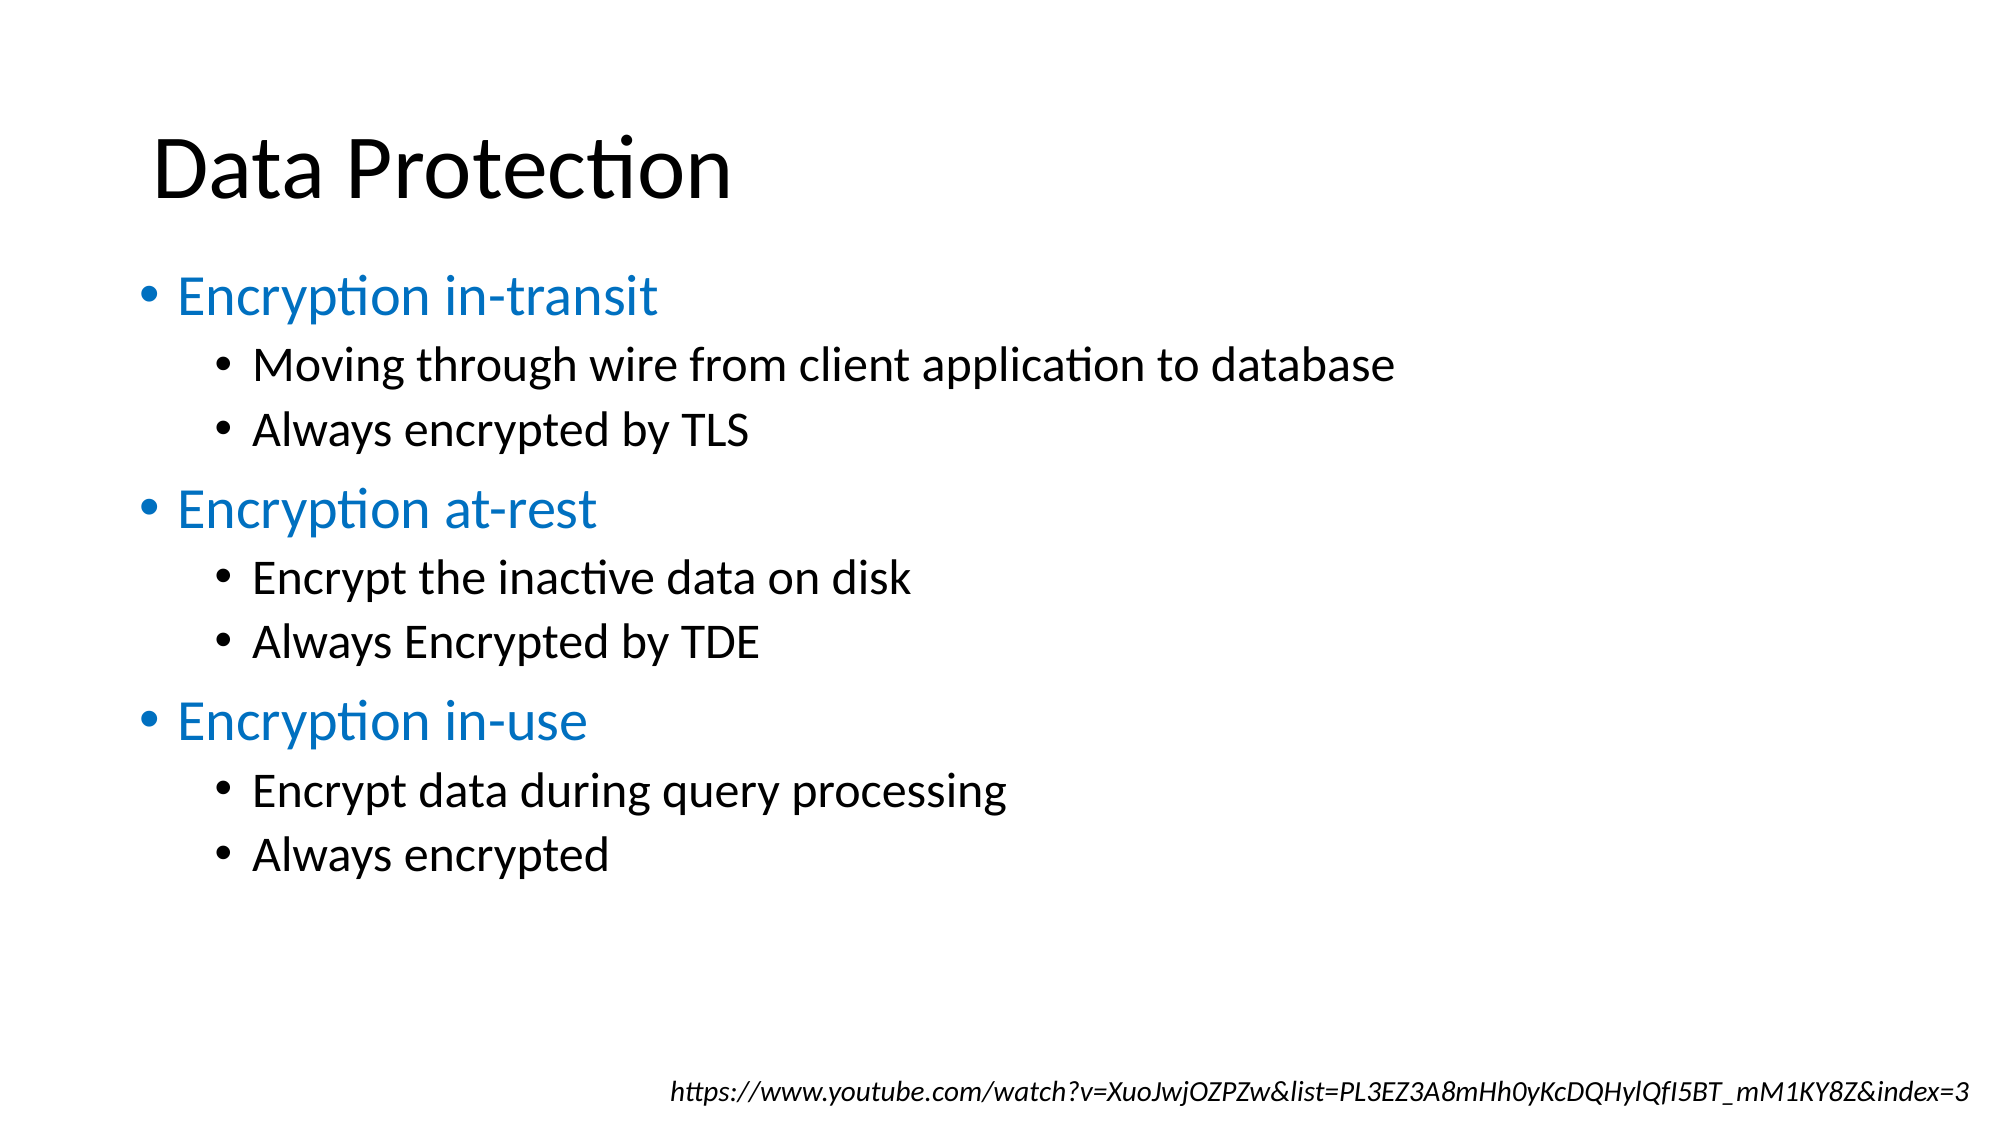

# Data Protection
Encryption in-transit
Moving through wire from client application to database
Always encrypted by TLS
Encryption at-rest
Encrypt the inactive data on disk
Always Encrypted by TDE
Encryption in-use
Encrypt data during query processing
Always encrypted

https://www.youtube.com/watch?v=XuoJwjOZPZw&list=PL3EZ3A8mHh0yKcDQHylQfI5BT_mM1KY8Z&index=3